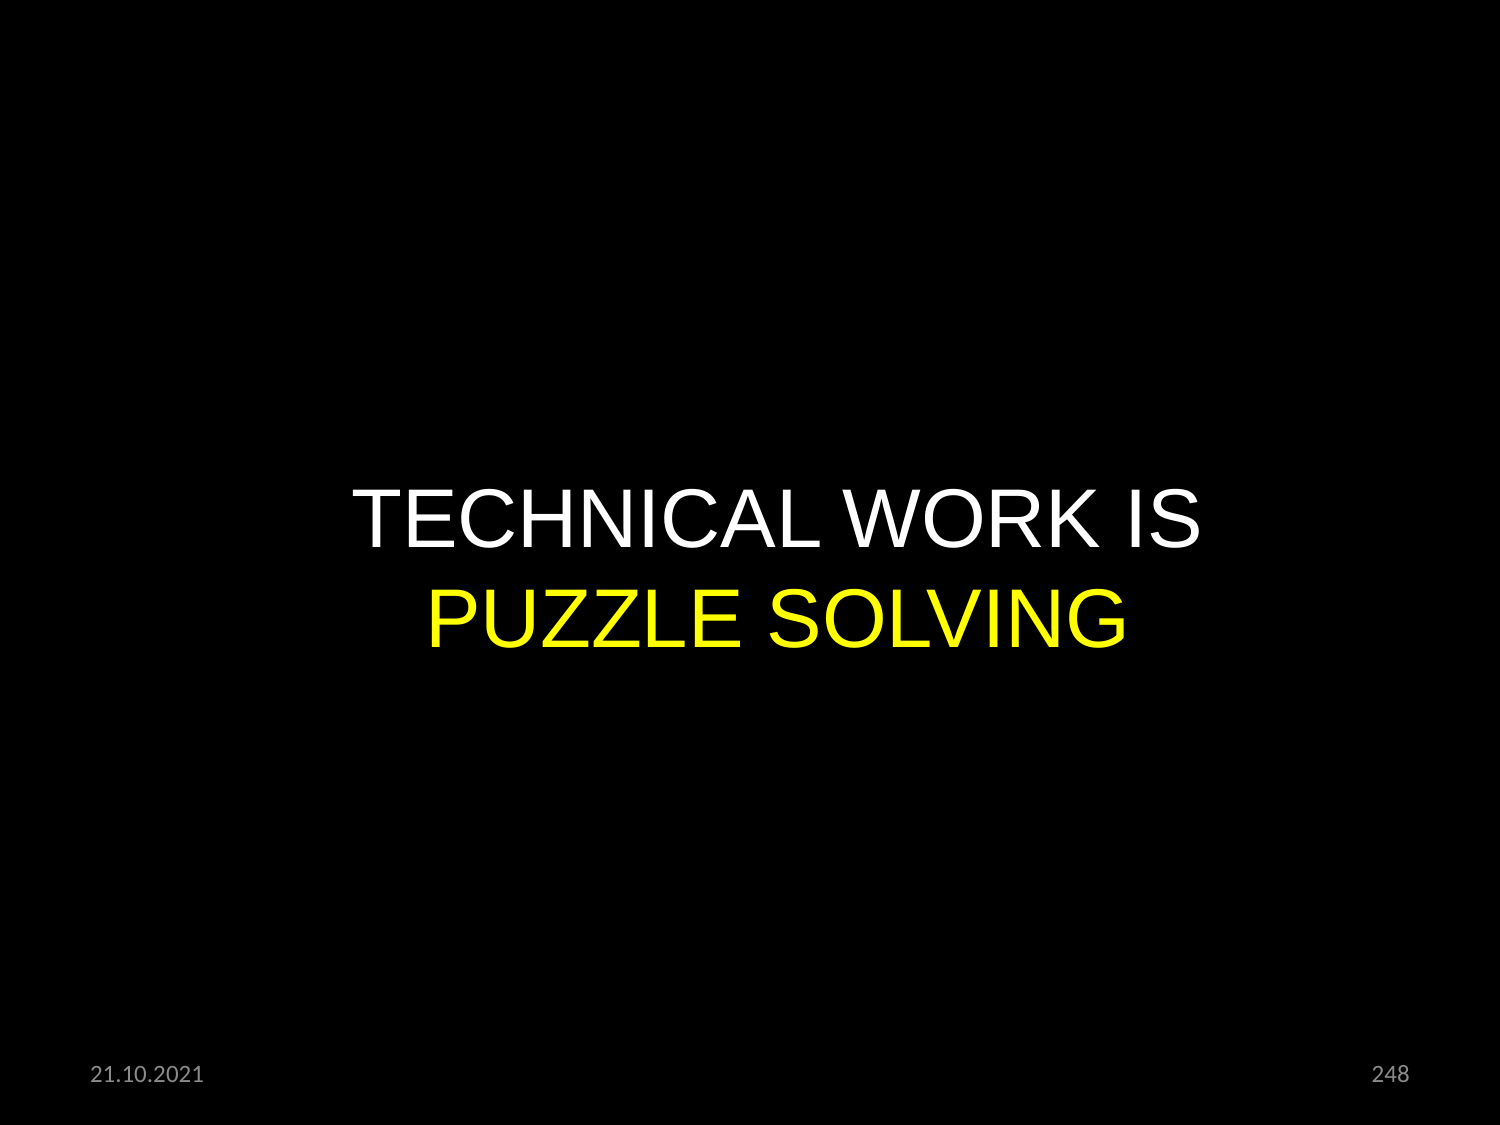

TECHNICAL WORK IS PUZZLE SOLVING
21.10.2021
248